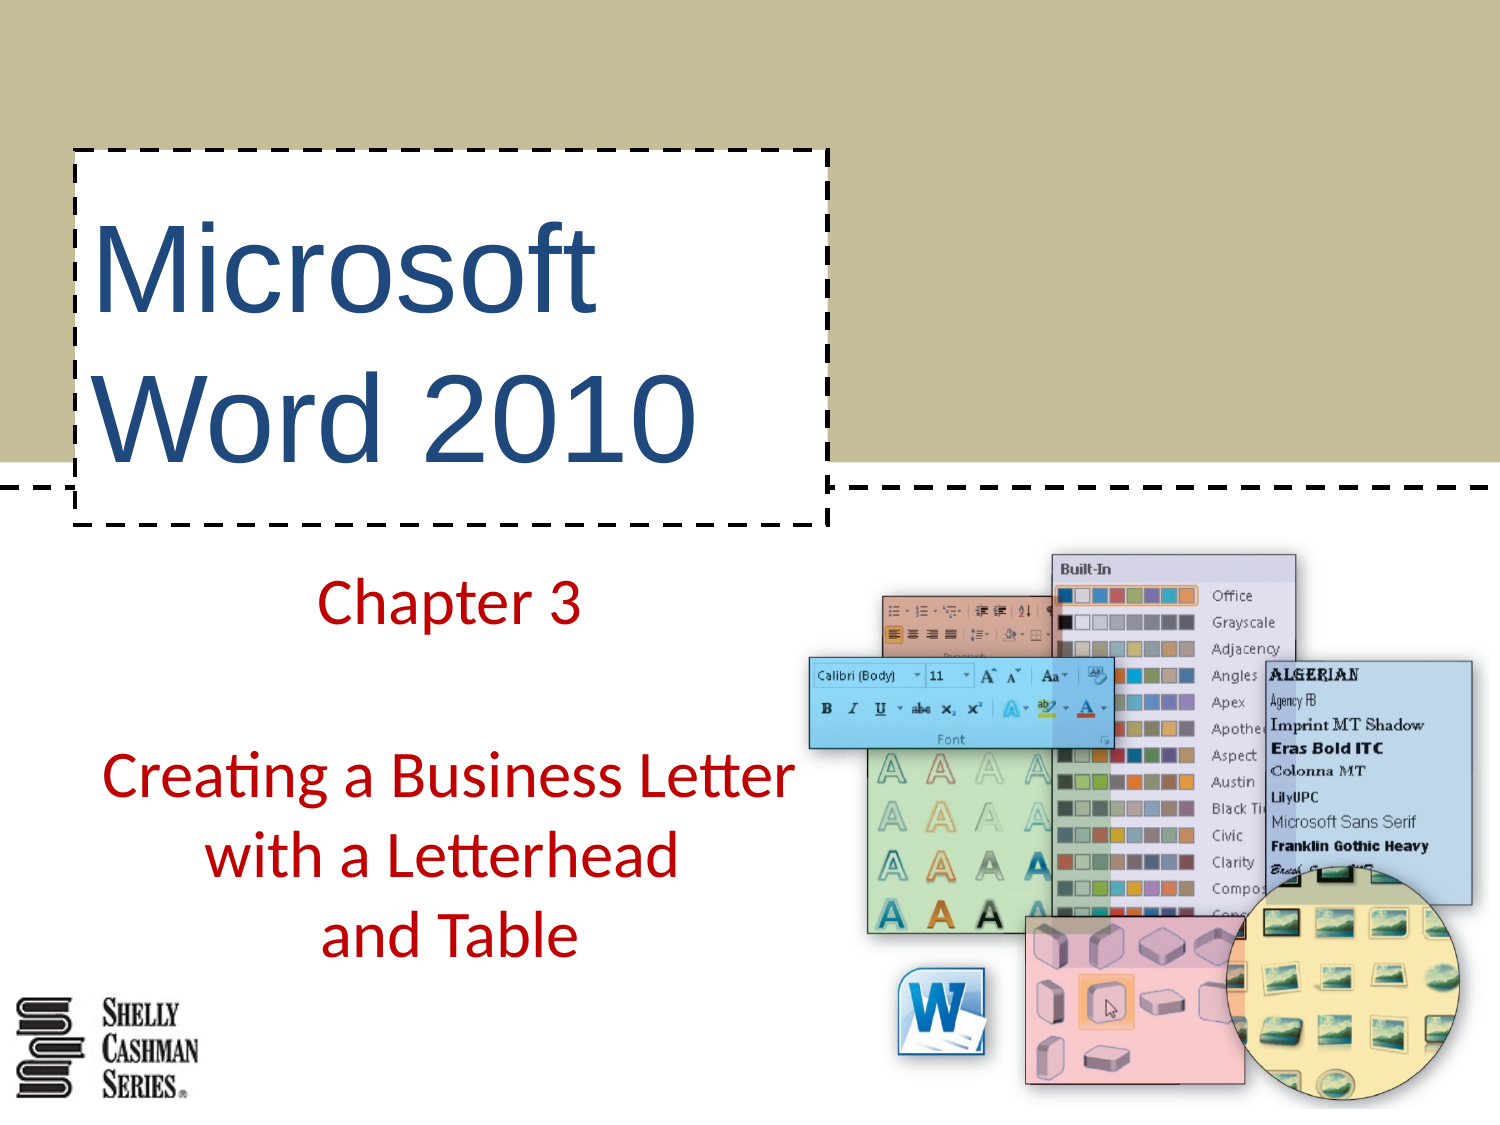

# Microsoft Word 2010
Chapter 3
Creating a Business Letter with a Letterhead
and Table